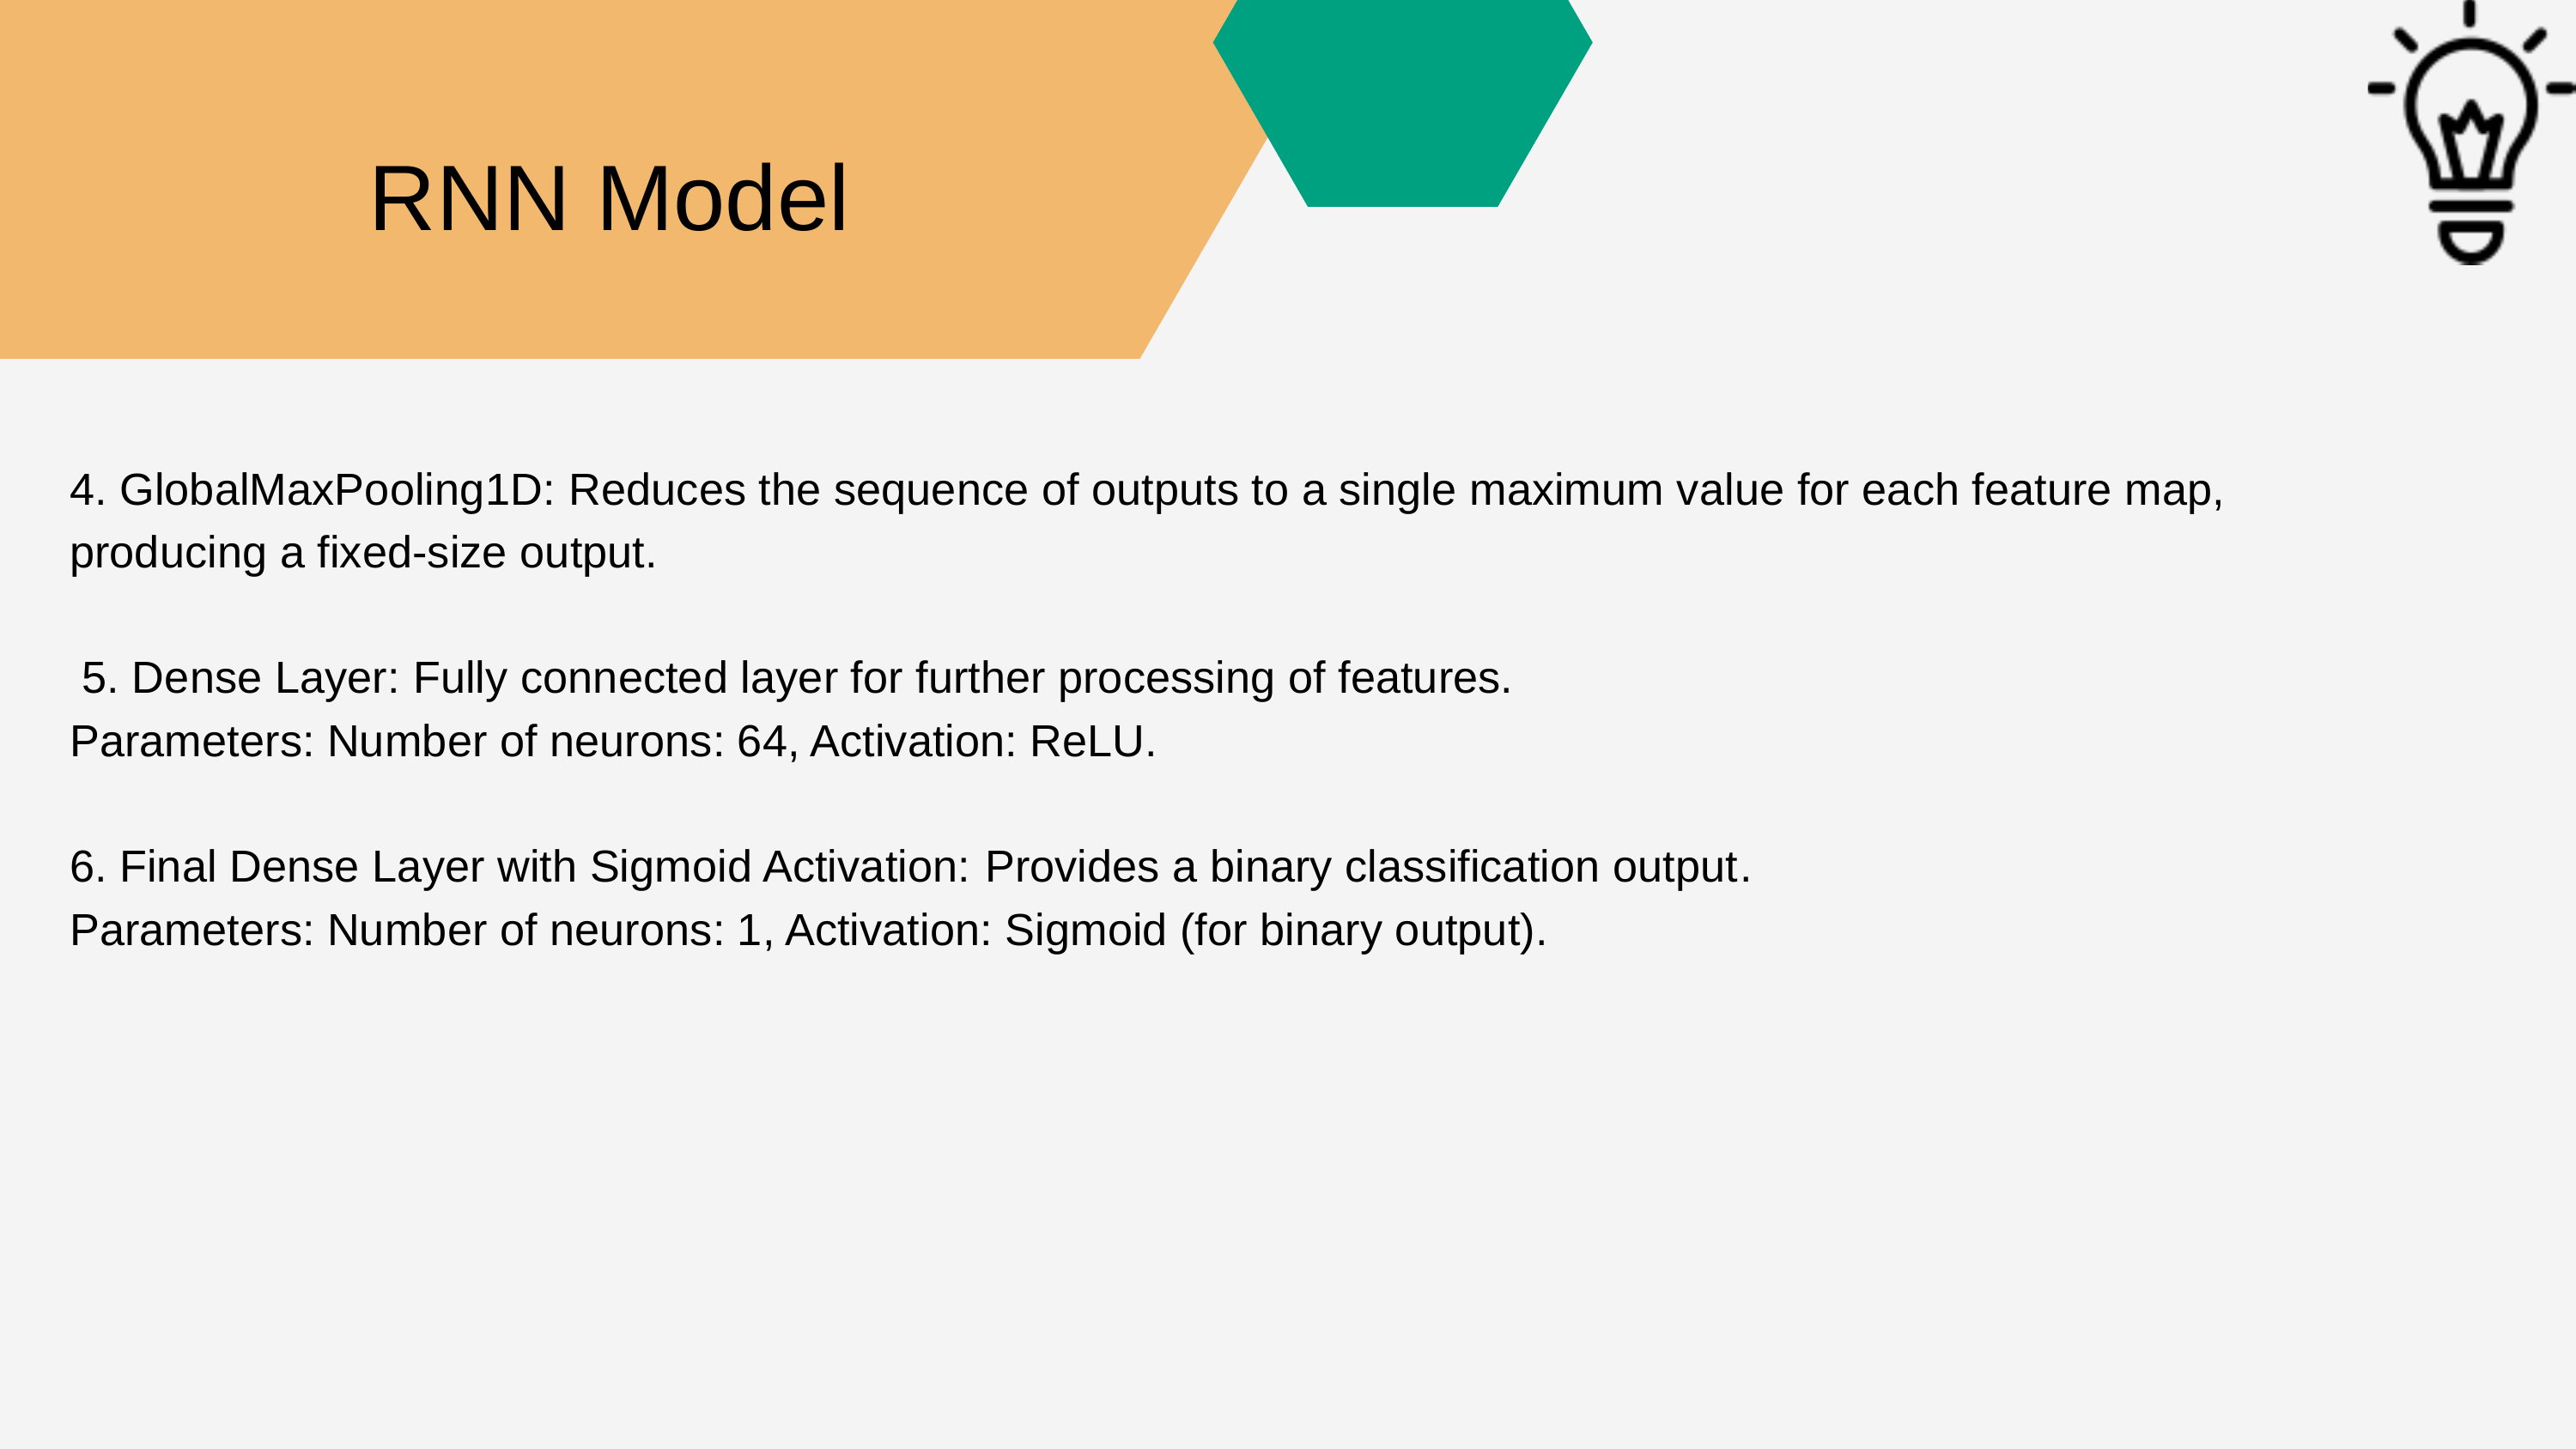

RNN Model

4. GlobalMaxPooling1D: Reduces the sequence of outputs to a single maximum value for each feature map, producing a fixed-size output.

 5. Dense Layer: Fully connected layer for further processing of features.
Parameters: Number of neurons: 64, Activation: ReLU.

6. Final Dense Layer with Sigmoid Activation: Provides a binary classification output.
Parameters: Number of neurons: 1, Activation: Sigmoid (for binary output).